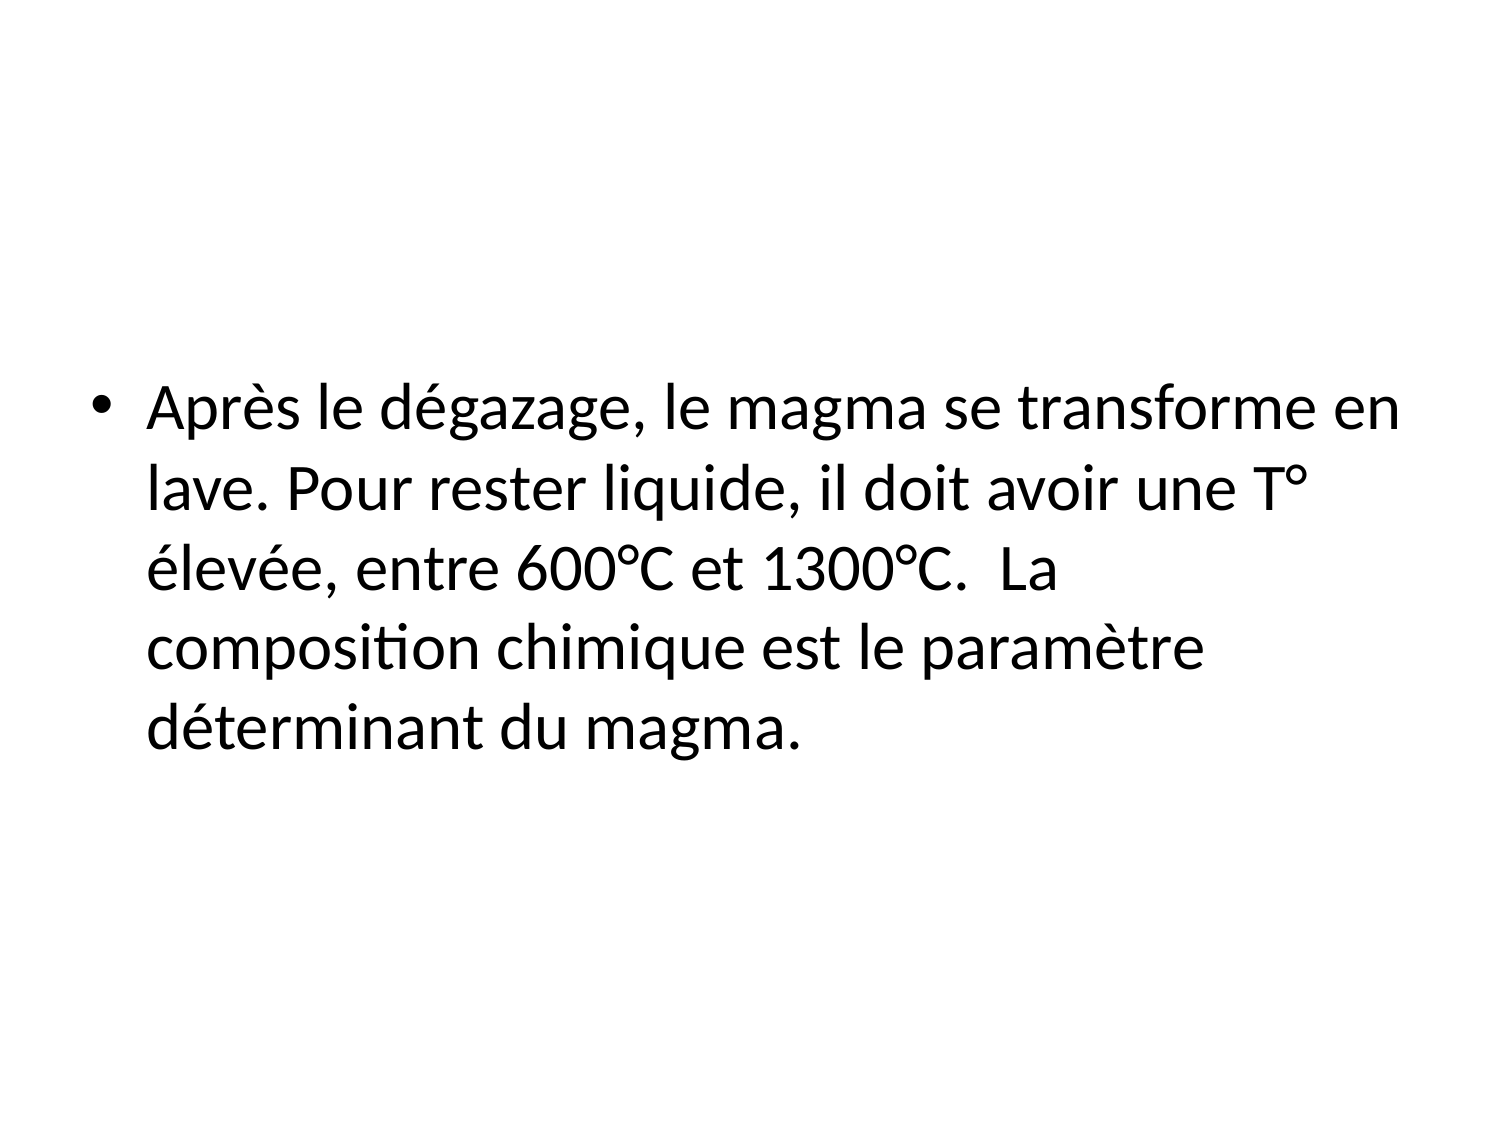

Après le dégazage, le magma se transforme en lave. Pour rester liquide, il doit avoir une T° élevée, entre 600°C et 1300°C.  La composition chimique est le paramètre déterminant du magma.